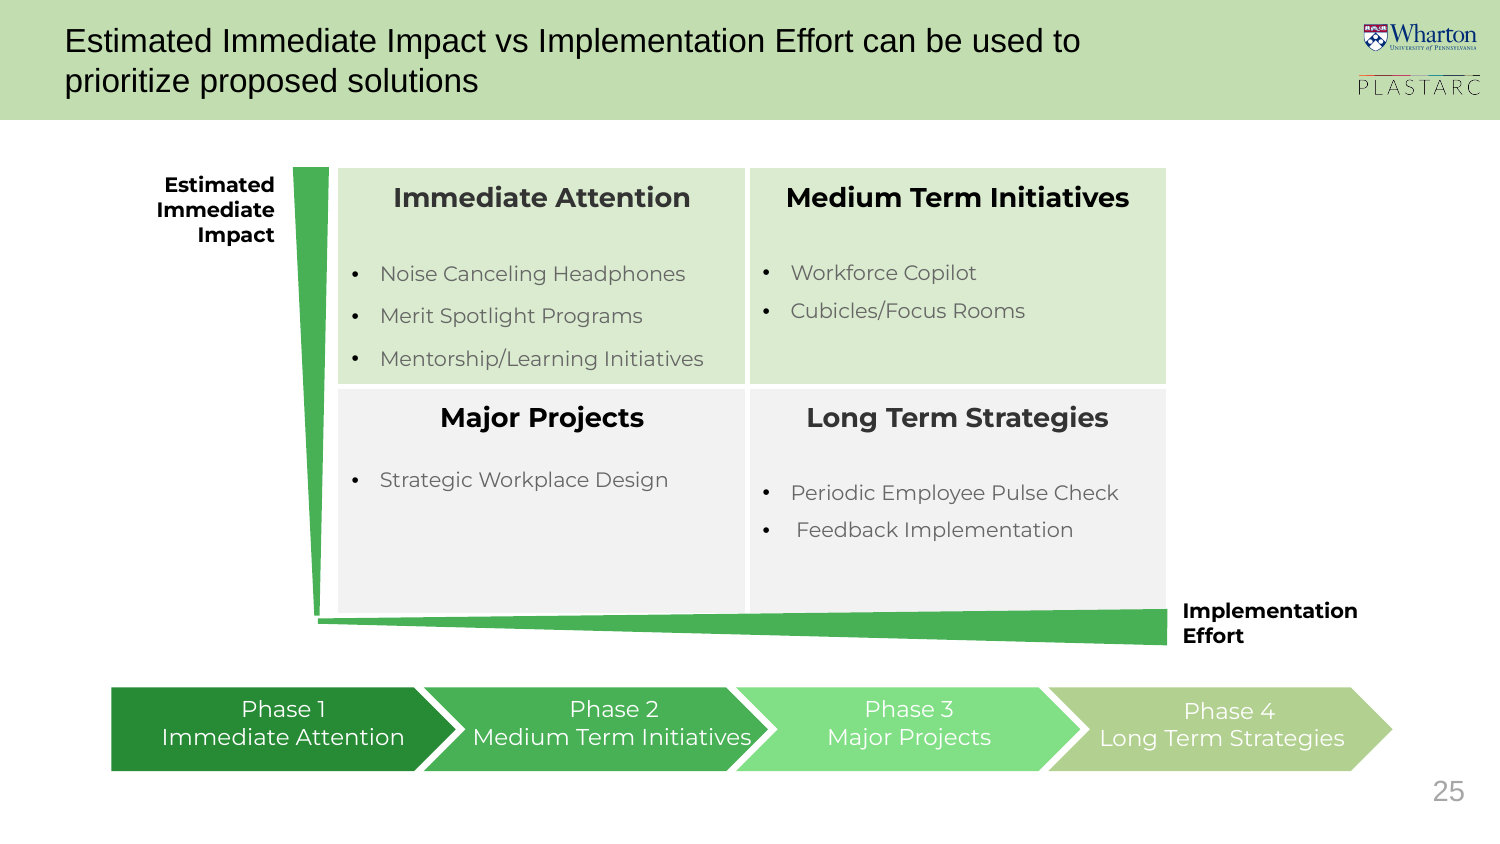

Estimated Immediate Impact vs Implementation Effort can be used to
prioritize proposed solutions
Estimated Immediate Impact
Implementation Effort
| Immediate Attention Noise Canceling Headphones Merit Spotlight Programs Mentorship/Learning Initiatives | Medium Term Initiatives Workforce Copilot Cubicles/Focus Rooms |
| --- | --- |
| Major Projects Strategic Workplace Design | Long Term Strategies Periodic Employee Pulse Check Feedback Implementation |

Phase 1
Immediate Attention
Phase 2
Medium Term Initiatives
Phase 3
Major Projects

Phase 4
Long Term Strategies

25